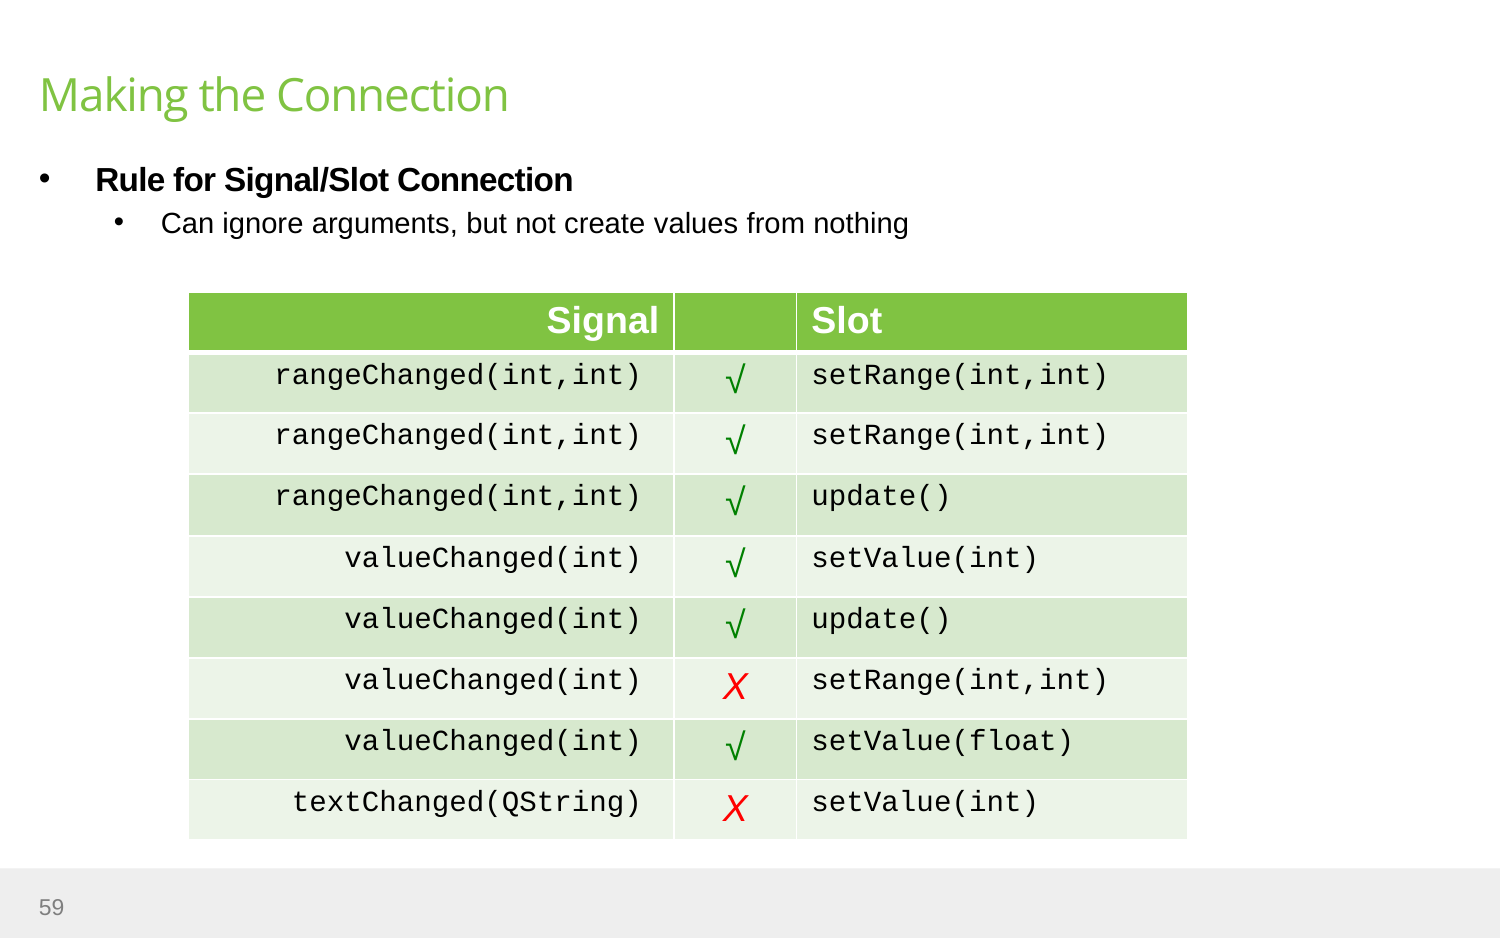

# Making the Connection
Rule for Signal/Slot Connection
Can ignore arguments, but not create values from nothing

| Signal |  | Slot |
| --- | --- | --- |
| rangeChanged(int,int) | √ | setRange(int,int) |
| rangeChanged(int,int) | √ | setRange(int,int) |
| rangeChanged(int,int) | √ | update() |
| valueChanged(int) | √ | setValue(int) |
| valueChanged(int) | √ | update() |
| valueChanged(int) | X | setRange(int,int) |
| valueChanged(int) | √ | setValue(float) |
| textChanged(QString) | X | setValue(int) |
59